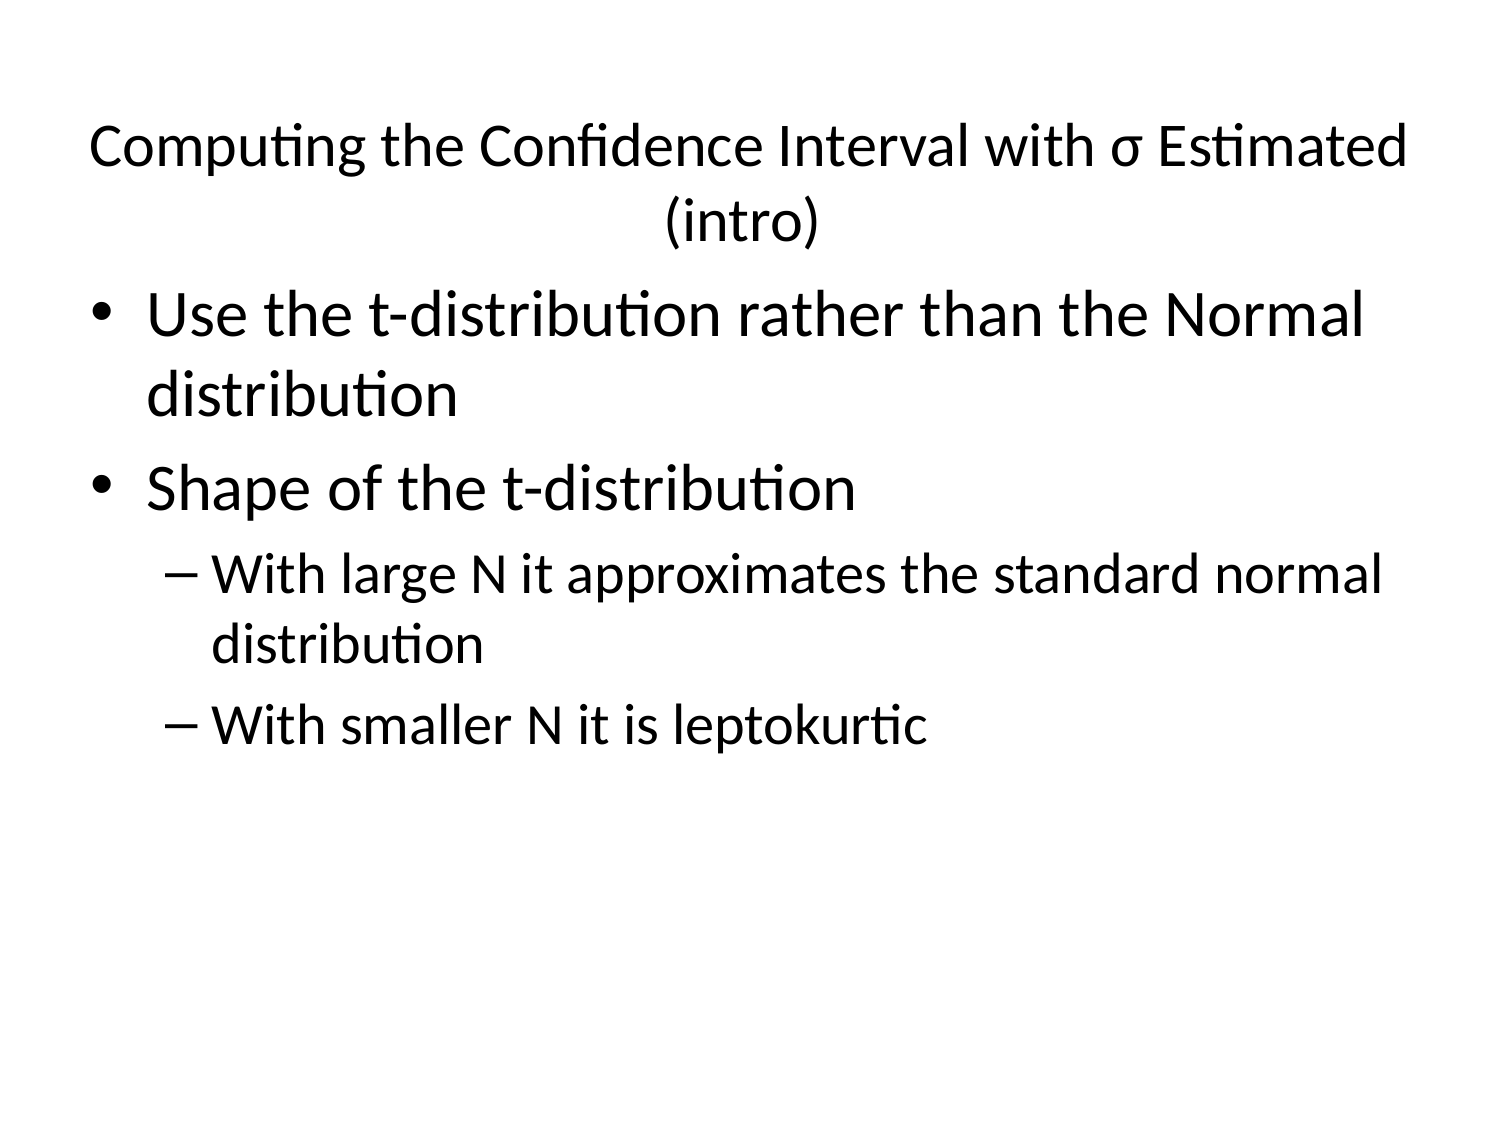

# Computing the Confidence Interval with σ Estimated (intro)
Use the t-distribution rather than the Normal distribution
Shape of the t-distribution
With large N it approximates the standard normal distribution
With smaller N it is leptokurtic